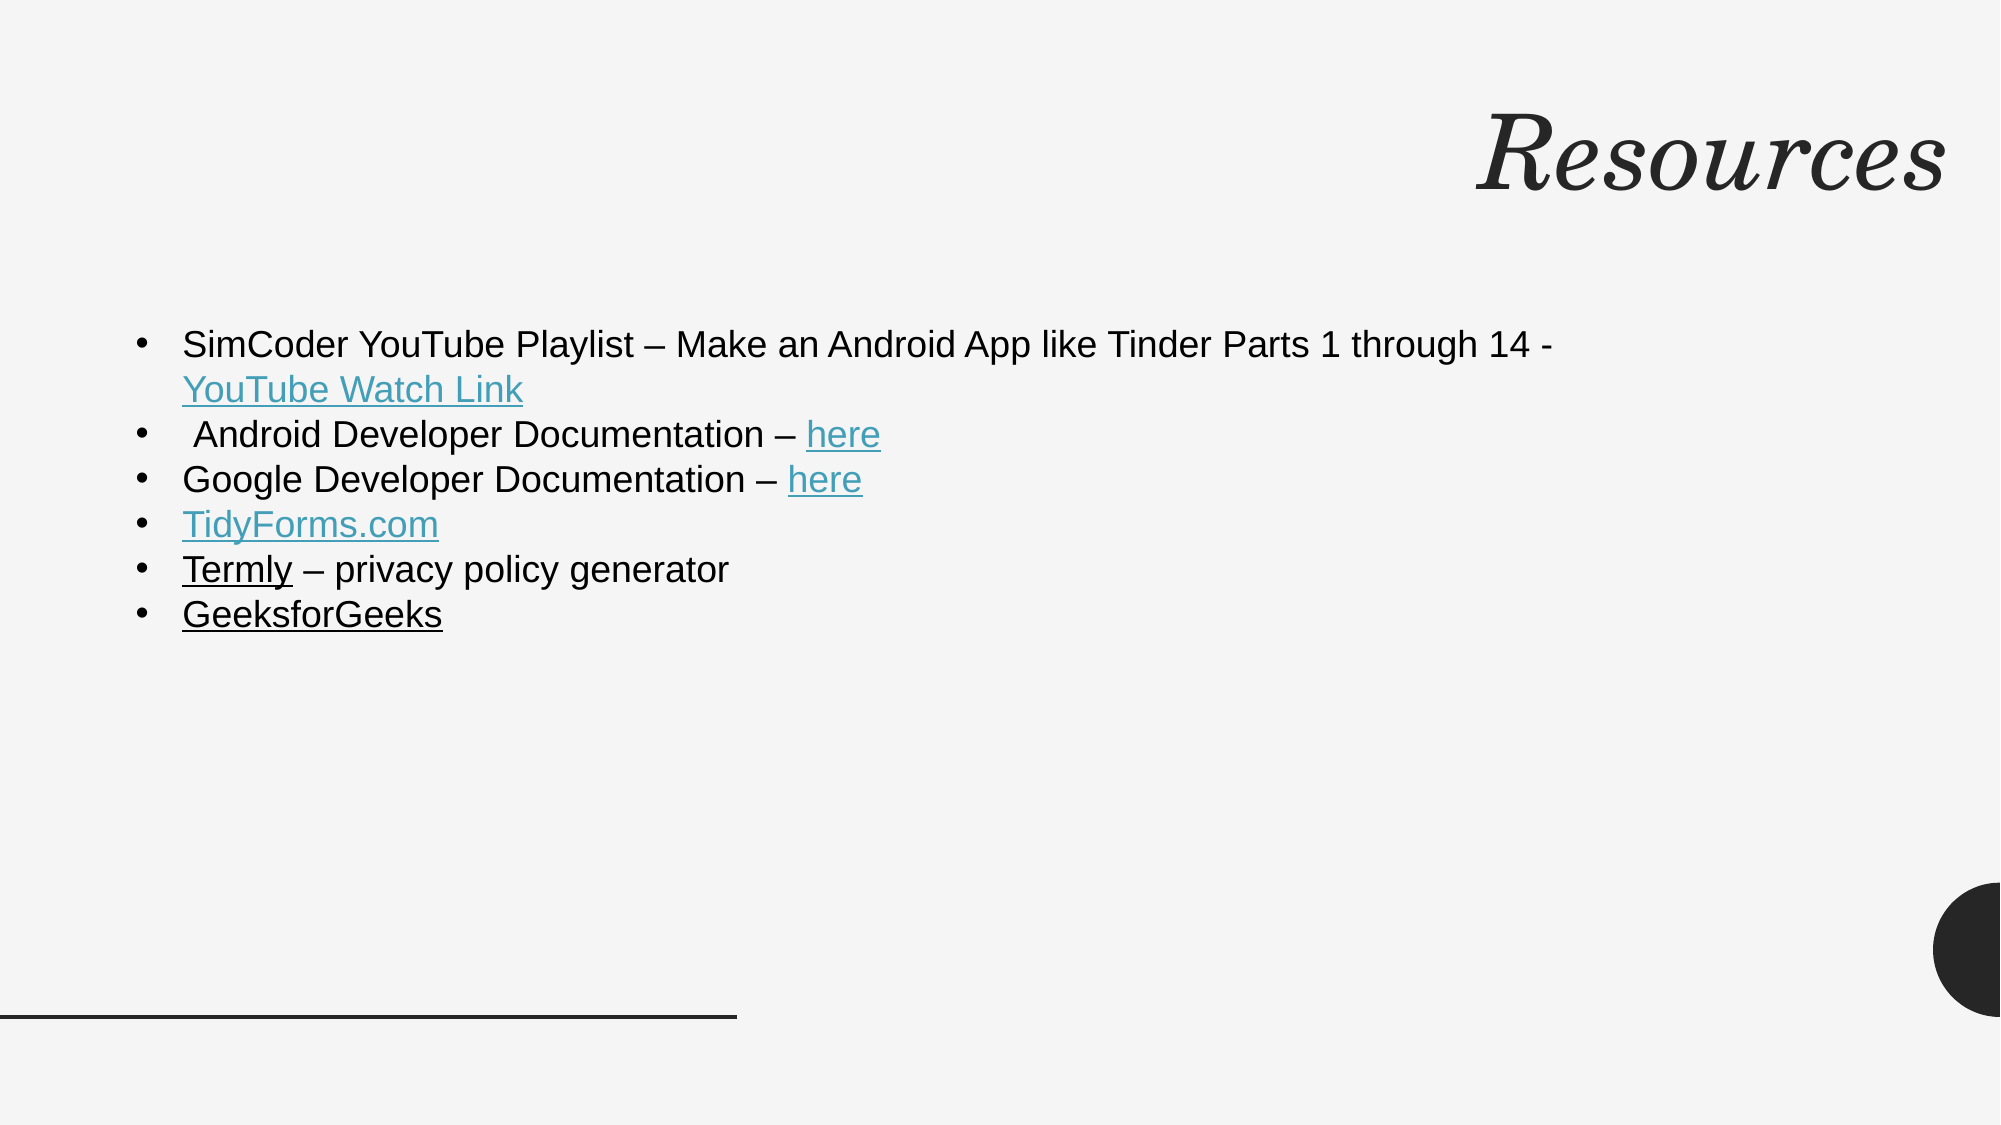

# Resources
SimCoder YouTube Playlist – Make an Android App like Tinder Parts 1 through 14 - YouTube Watch Link
 Android Developer Documentation – here
Google Developer Documentation – here
TidyForms.com
Termly – privacy policy generator
GeeksforGeeks